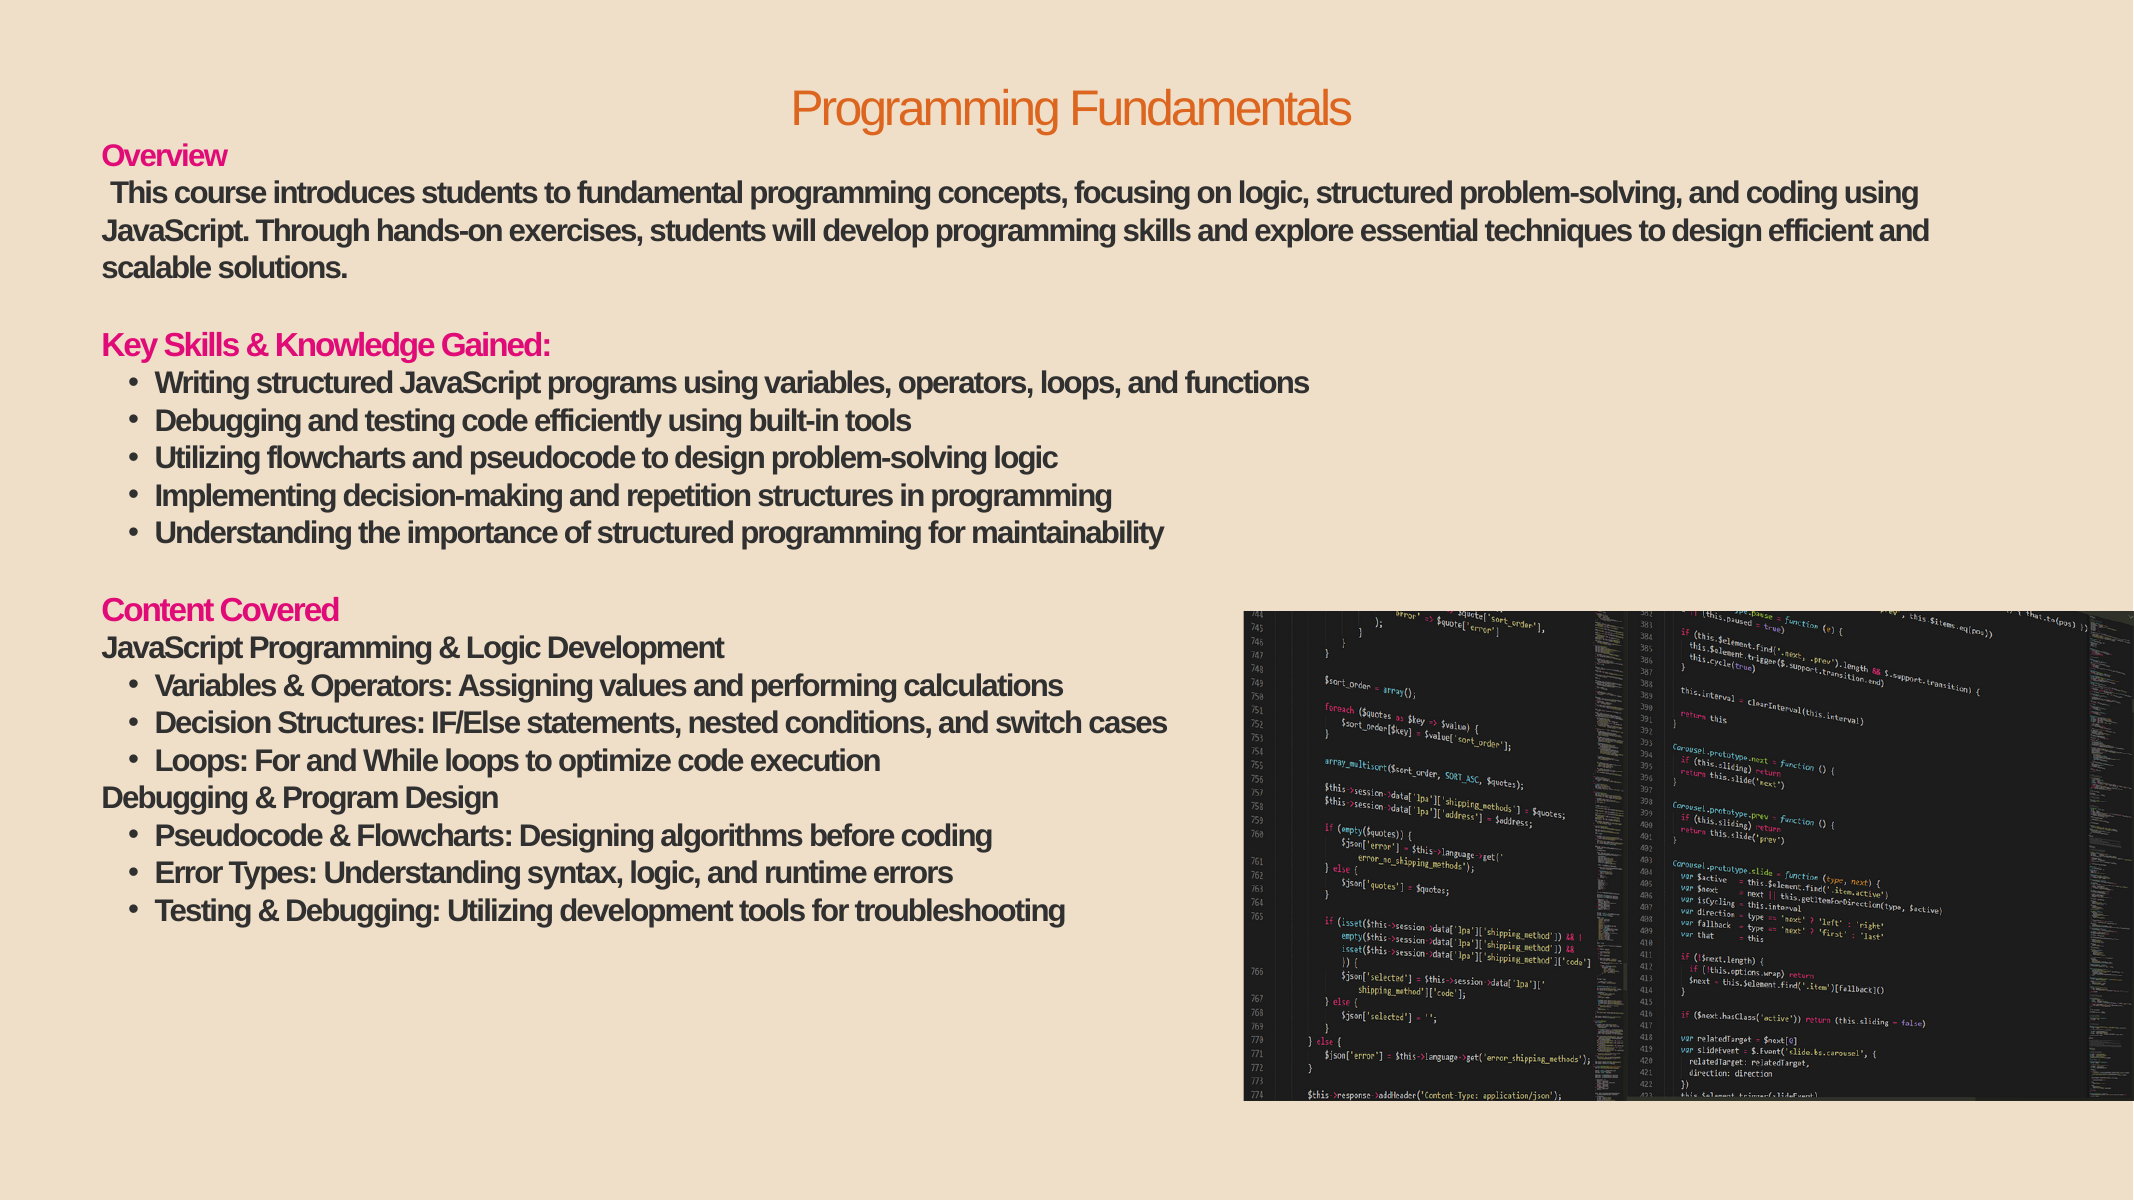

Programming Fundamentals
Overview
 This course introduces students to fundamental programming concepts, focusing on logic, structured problem-solving, and coding using JavaScript. Through hands-on exercises, students will develop programming skills and explore essential techniques to design efficient and scalable solutions.

Key Skills & Knowledge Gained:
Writing structured JavaScript programs using variables, operators, loops, and functions
Debugging and testing code efficiently using built-in tools
Utilizing flowcharts and pseudocode to design problem-solving logic
Implementing decision-making and repetition structures in programming
Understanding the importance of structured programming for maintainability

Content Covered
JavaScript Programming & Logic Development
Variables & Operators: Assigning values and performing calculations
Decision Structures: IF/Else statements, nested conditions, and switch cases
Loops: For and While loops to optimize code execution
Debugging & Program Design
Pseudocode & Flowcharts: Designing algorithms before coding
Error Types: Understanding syntax, logic, and runtime errors
Testing & Debugging: Utilizing development tools for troubleshooting